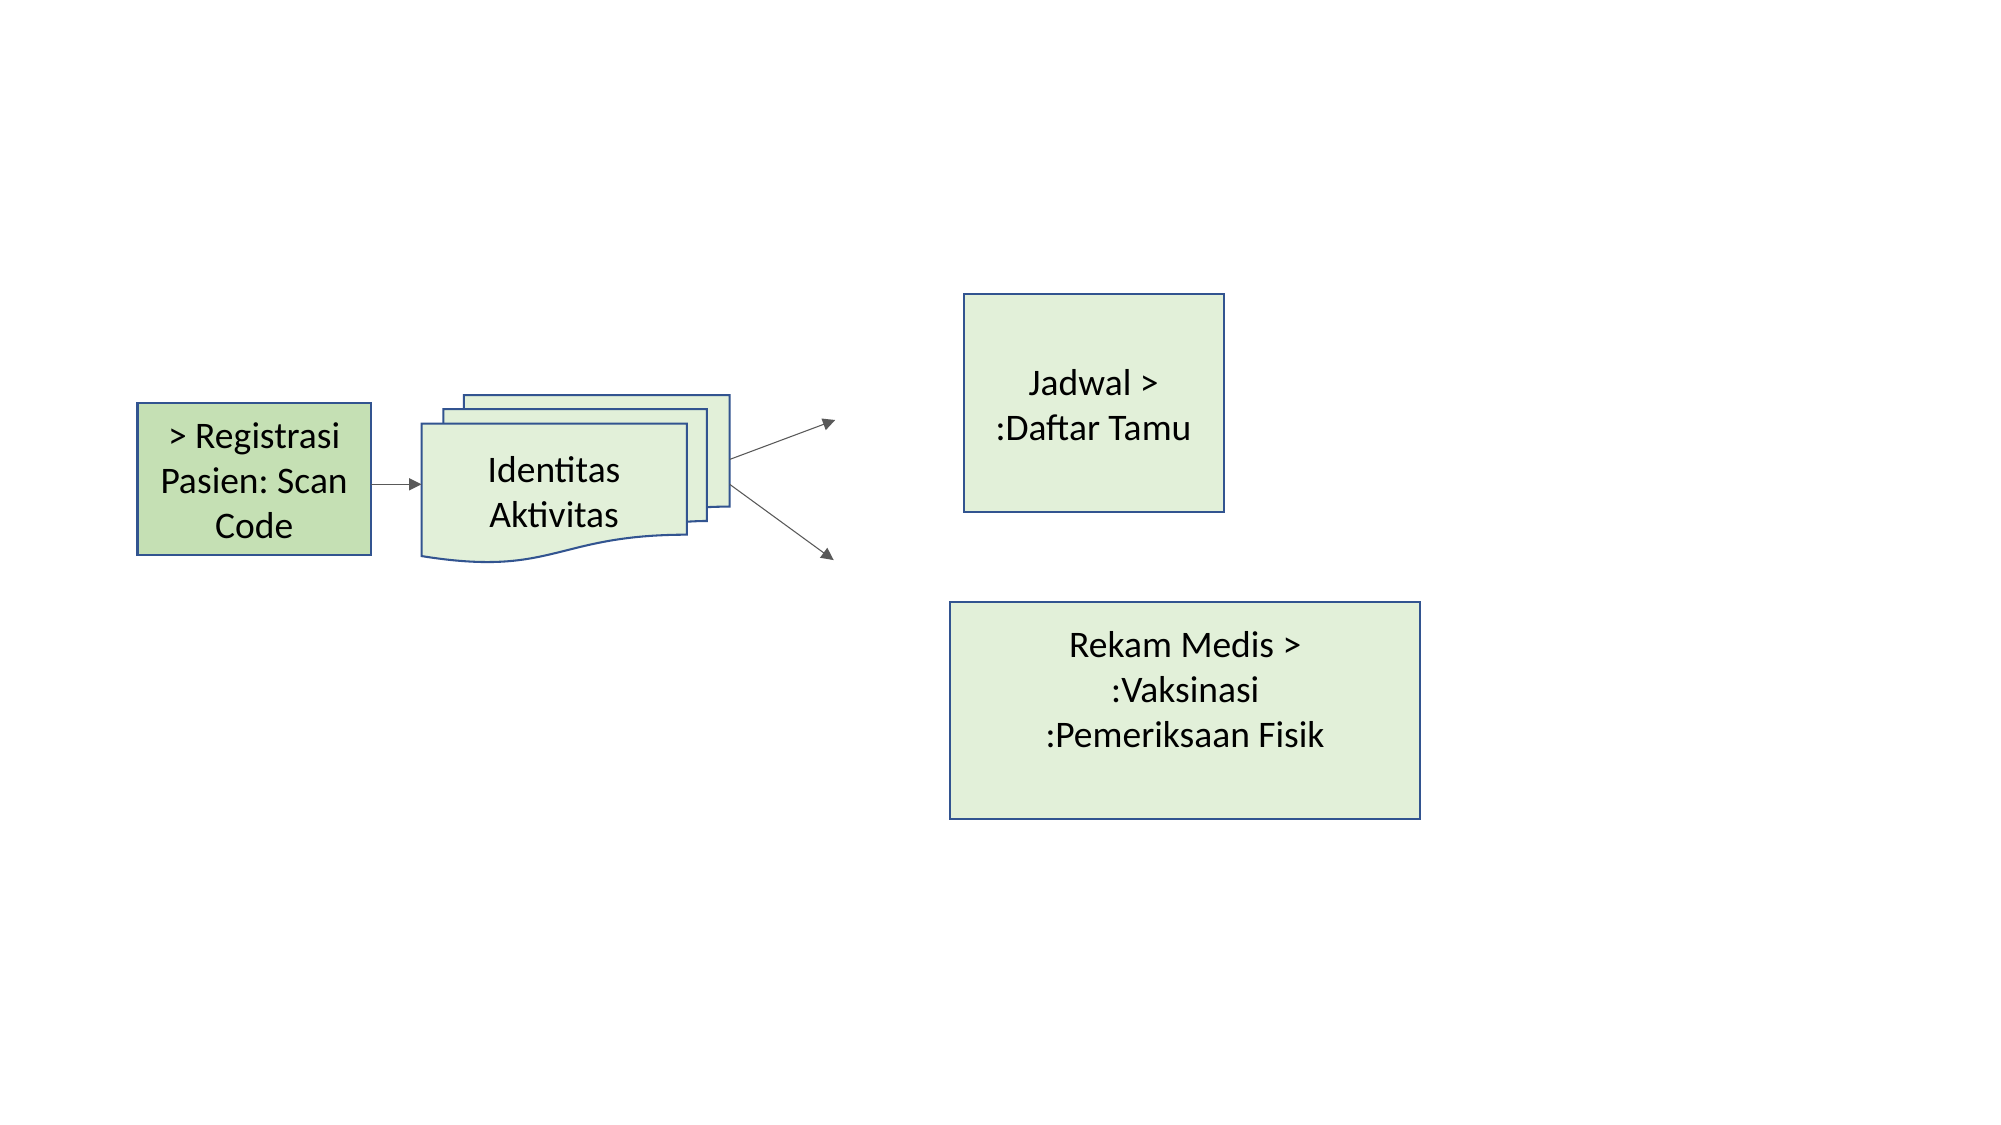

#
Jadwal >
:Daftar Tamu
Identitas
Aktivitas
> Registrasi Pasien: Scan Code
Rekam Medis >
:Vaksinasi
:Pemeriksaan Fisik